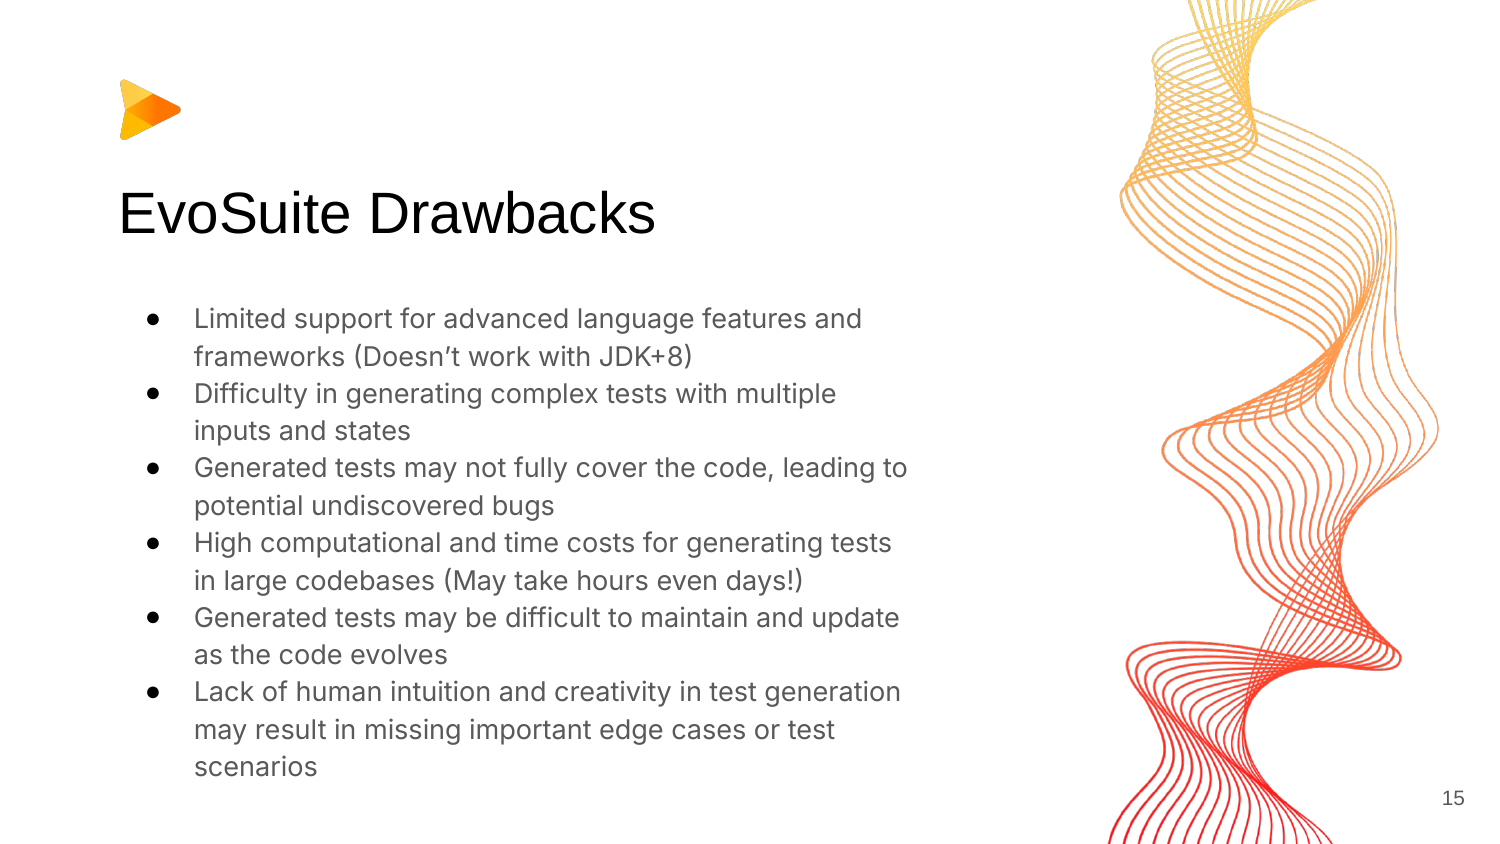

# EvoSuite Drawbacks
Limited support for advanced language features and frameworks (Doesn’t work with JDK+8)
Difficulty in generating complex tests with multiple inputs and states
Generated tests may not fully cover the code, leading to potential undiscovered bugs
High computational and time costs for generating tests in large codebases (May take hours even days!)
Generated tests may be difficult to maintain and update as the code evolves
Lack of human intuition and creativity in test generation may result in missing important edge cases or test scenarios
15